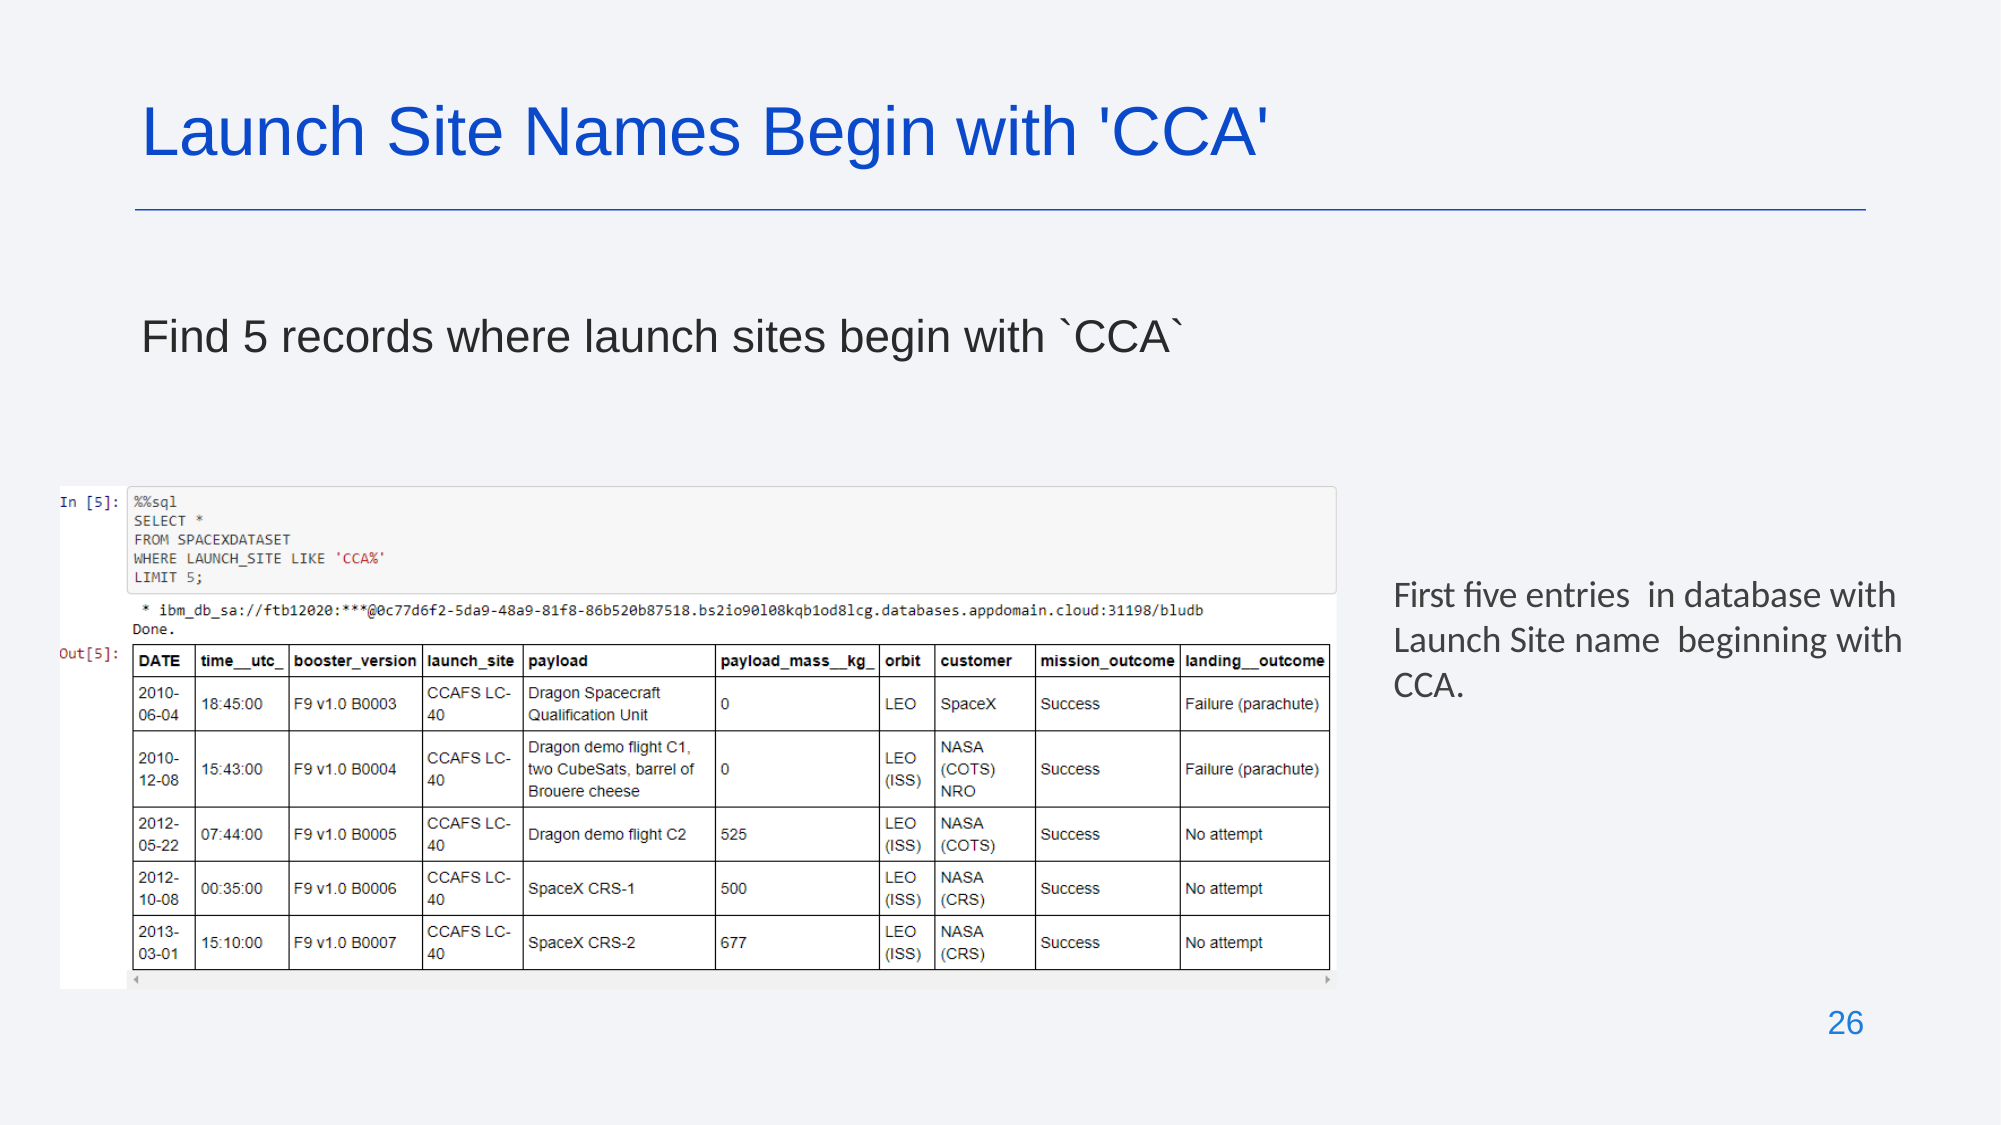

Launch Site Names Begin with 'CCA'
Find 5 records where launch sites begin with `CCA`

First five entries  in database with  Launch Site name  beginning with  CCA.
26